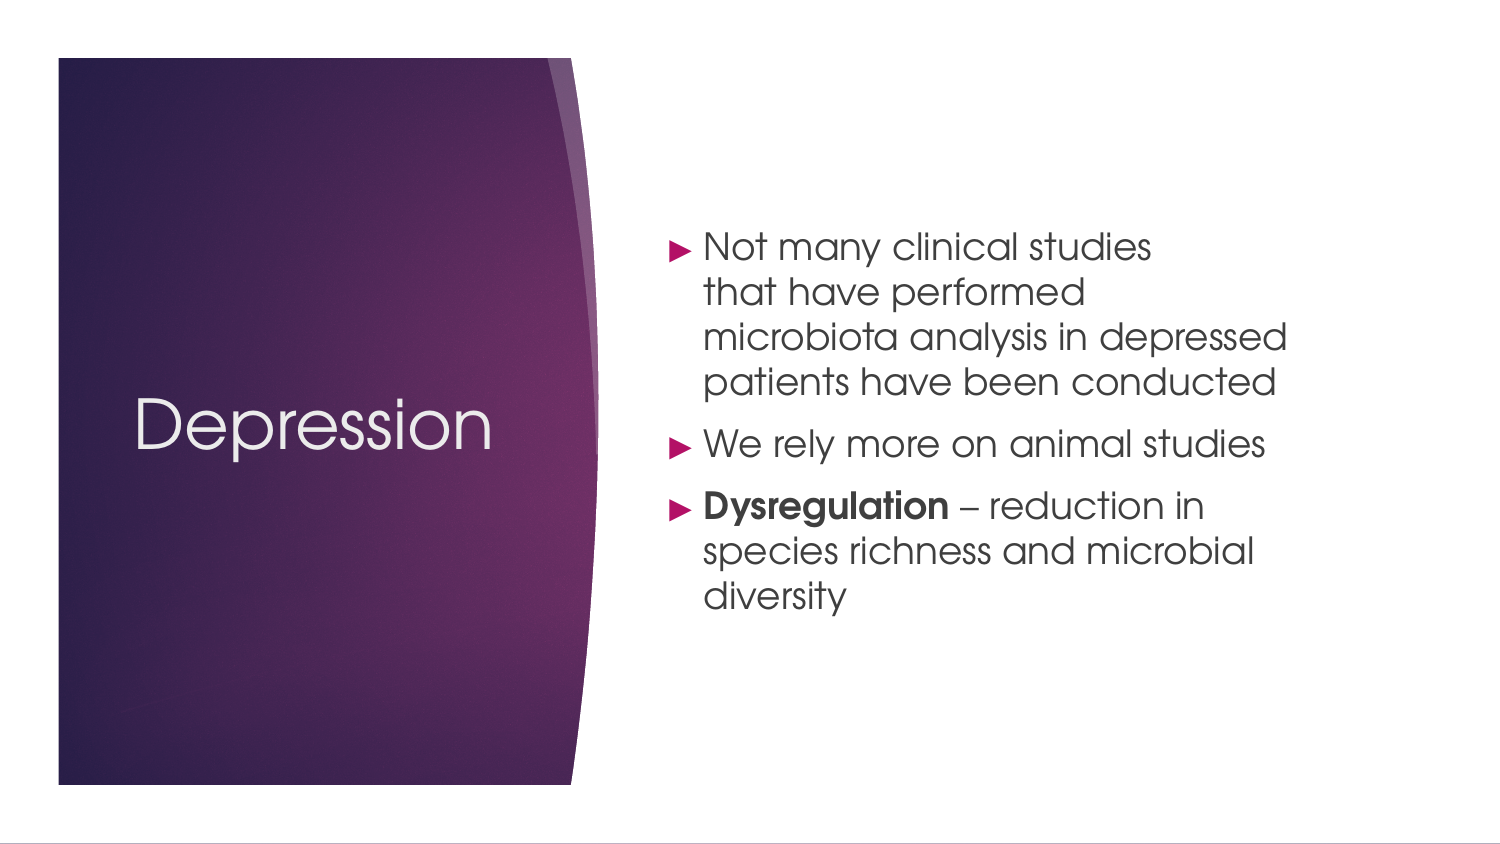

Not many clinical studies that have performed microbiota analysis in depressed patients have been conducted
We rely more on animal studies
Dysregulation – reduction in species richness and microbial diversity

# Depression